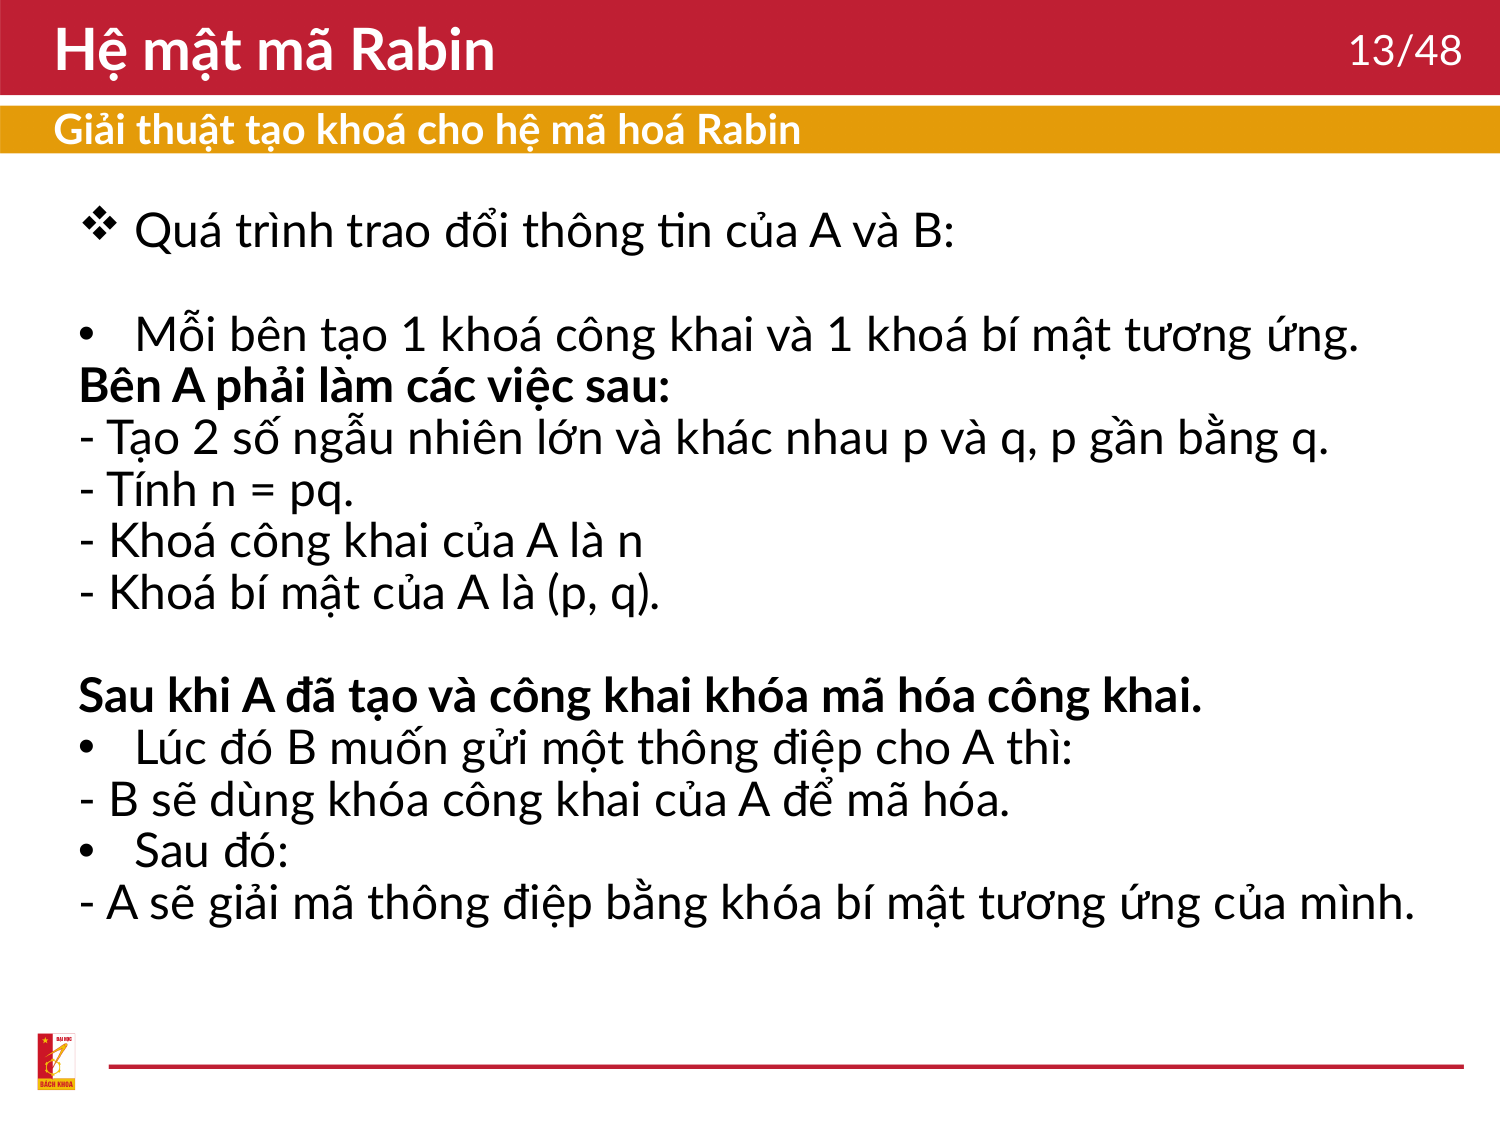

# Hệ mật mã Rabin
13/48
Giải thuật tạo khoá cho hệ mã hoá Rabin

Quá trình trao đổi thông tin của A và B:

Mỗi bên tạo 1 khoá công khai và 1 khoá bí mật tương ứng.
Bên A phải làm các việc sau:
- Tạo 2 số ngẫu nhiên lớn và khác nhau p và q, p gần bằng q.
- Tính n = pq.
- Khoá công khai của A là n
- Khoá bí mật của A là (p, q).

Sau khi A đã tạo và công khai khóa mã hóa công khai.
Lúc đó B muốn gửi một thông điệp cho A thì:
- B sẽ dùng khóa công khai của A để mã hóa.
Sau đó:
- A sẽ giải mã thông điệp bằng khóa bí mật tương ứng của mình.